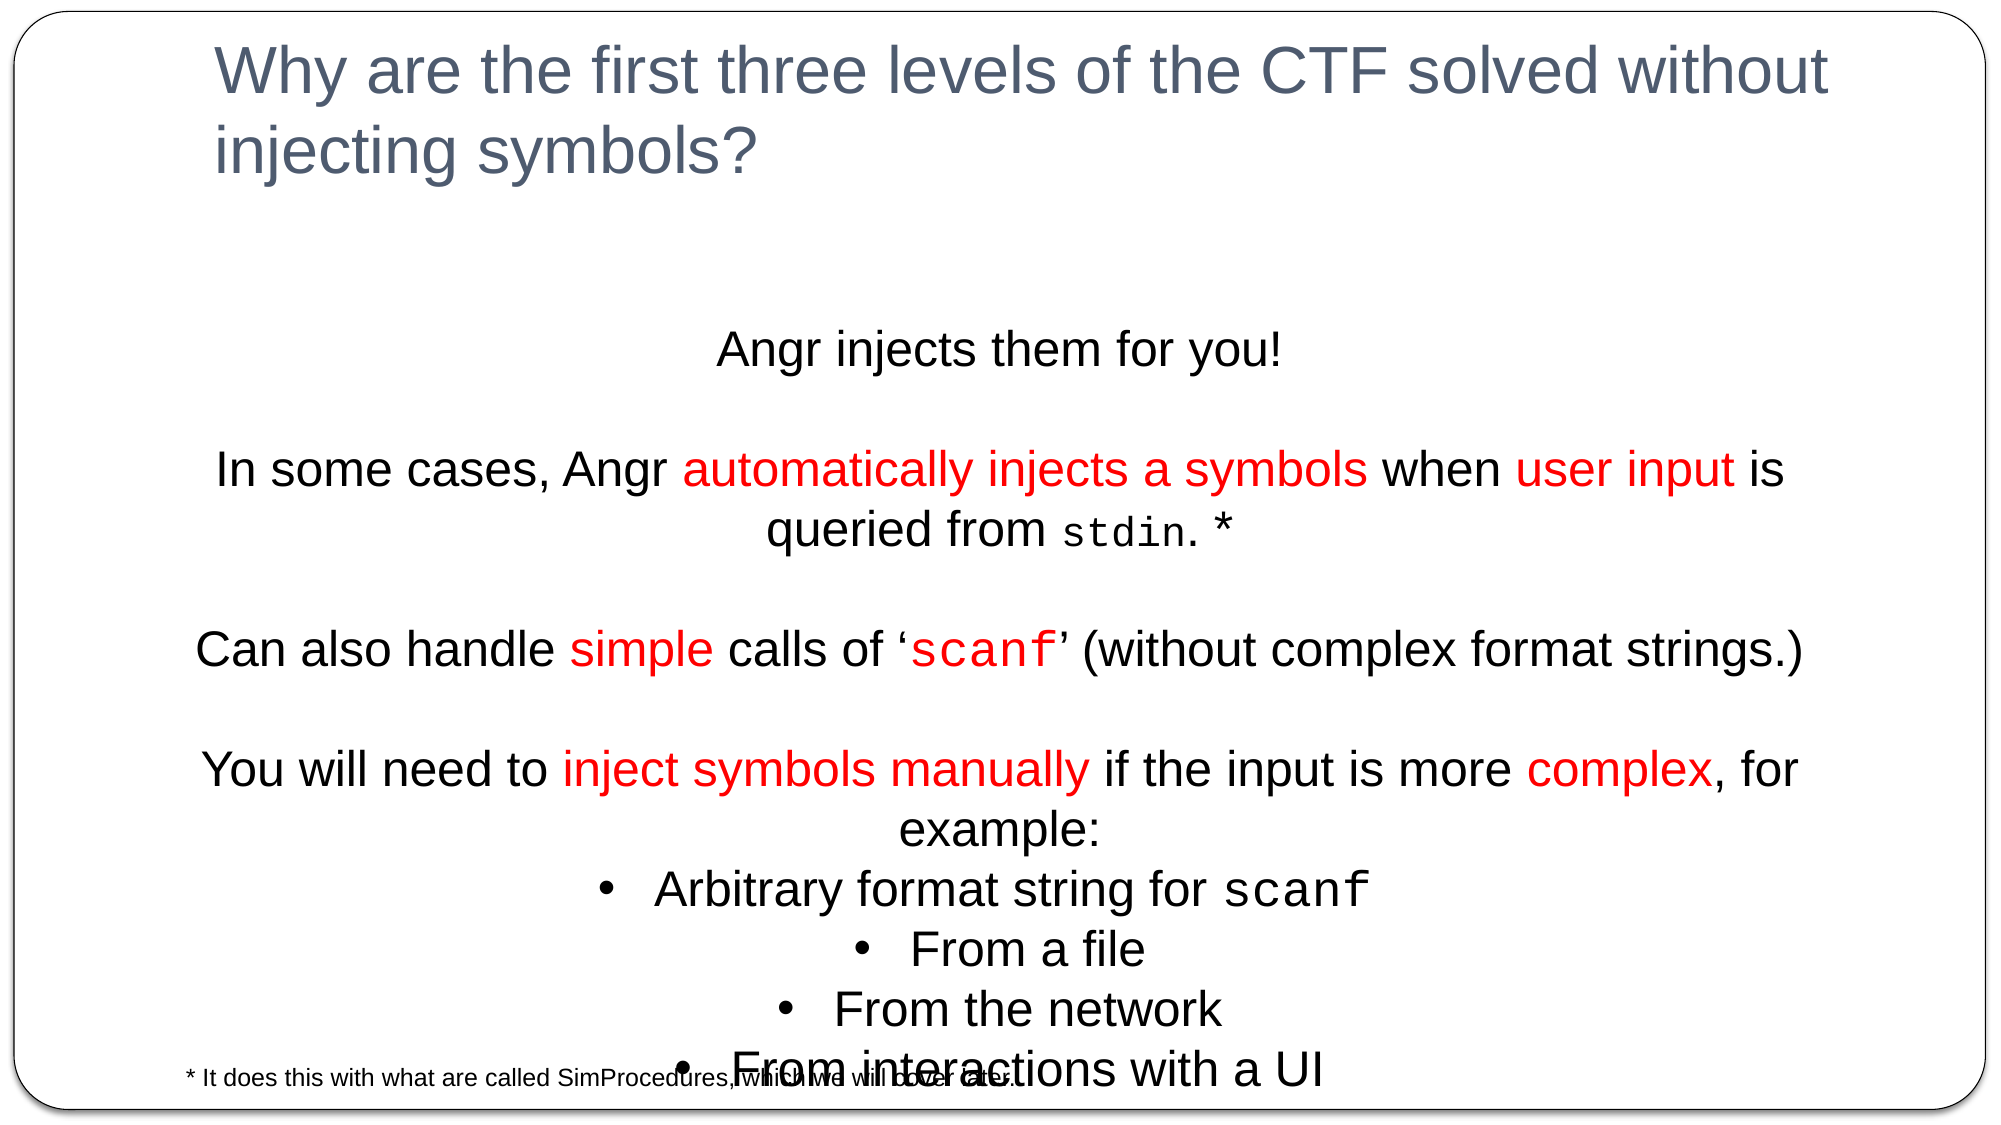

# Why are the first three levels of the CTF solved without injecting symbols?
Angr injects them for you!

In some cases, Angr automatically injects a symbols when user input is queried from stdin. *

Can also handle simple calls of ‘scanf’ (without complex format strings.)

You will need to inject symbols manually if the input is more complex, for example:
Arbitrary format string for scanf
From a file
From the network
From interactions with a UI
* It does this with what are called SimProcedures, which we will cover later.